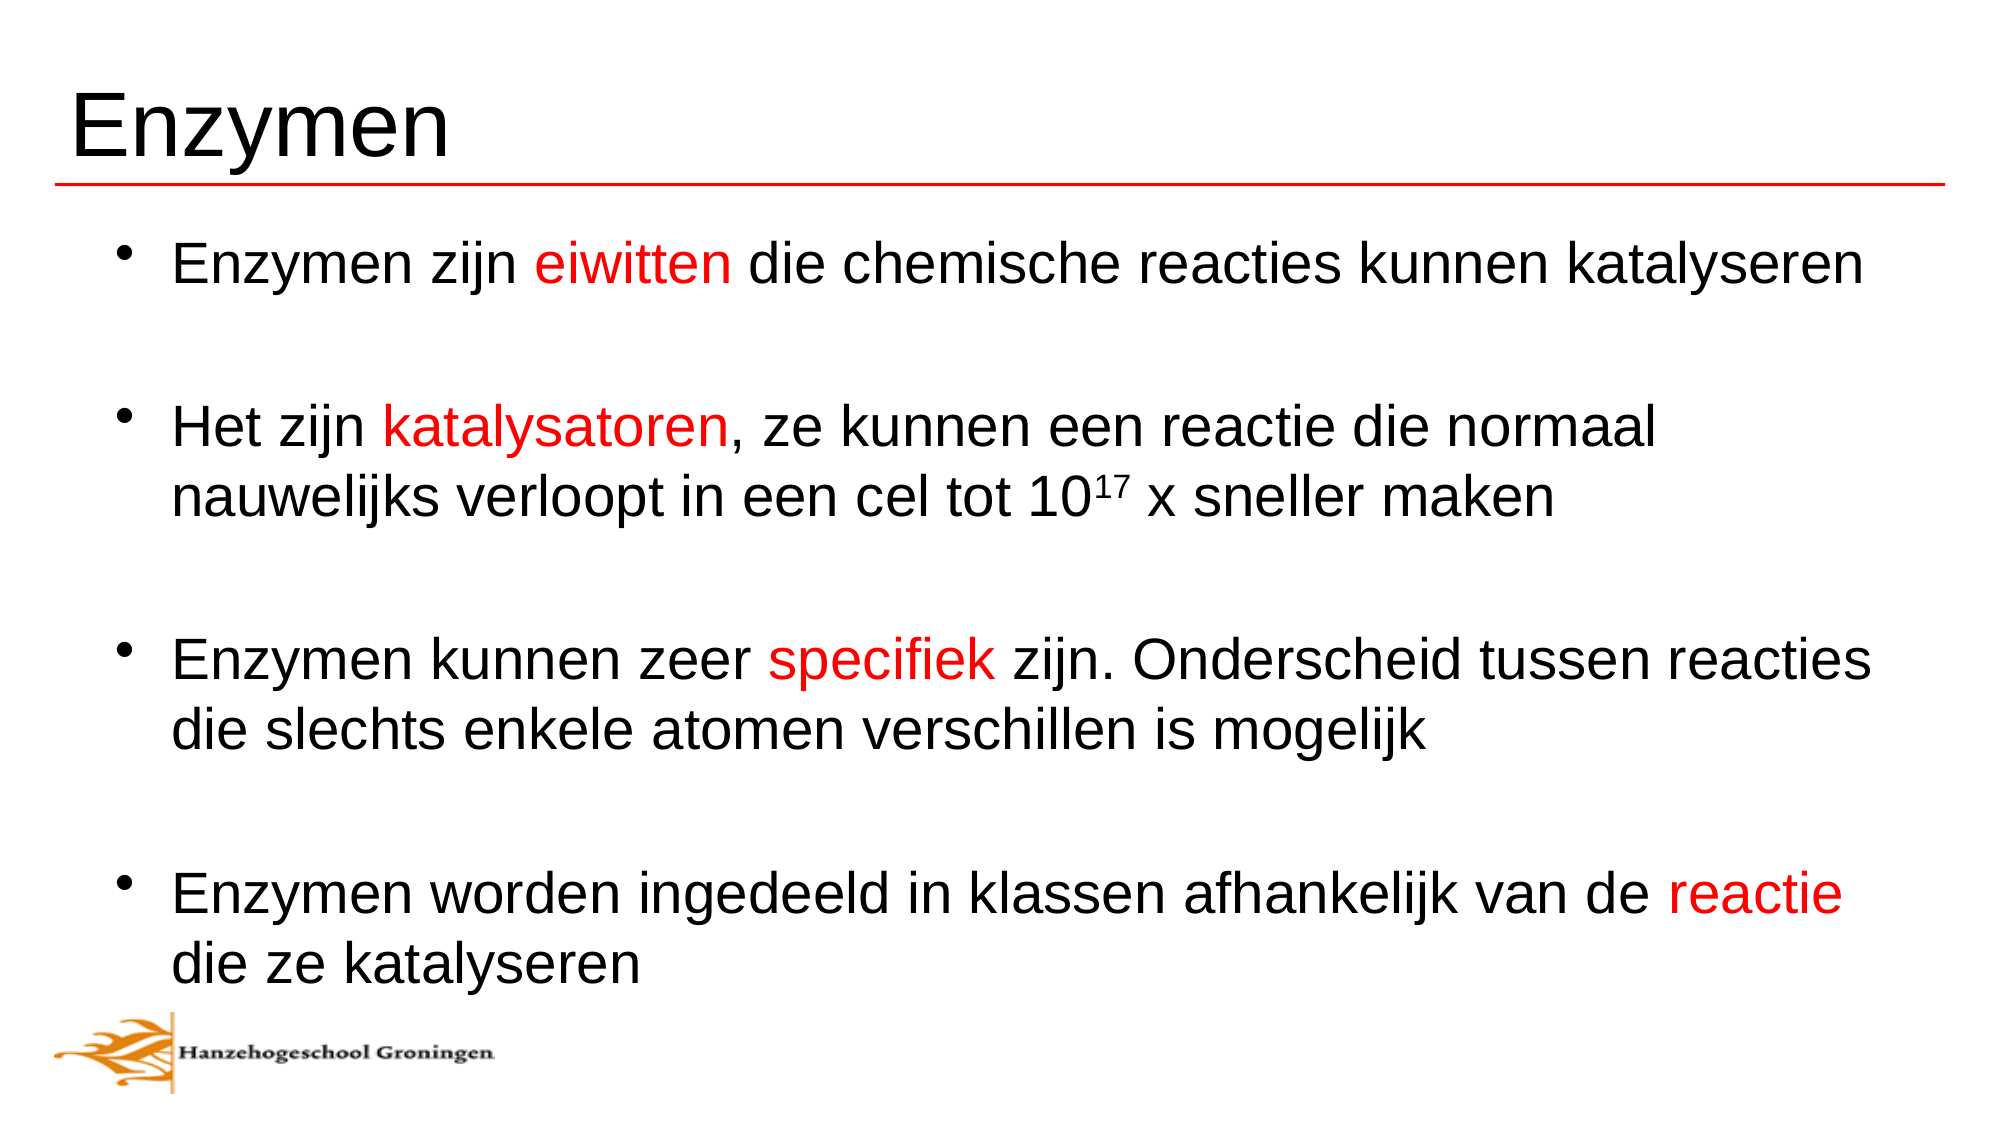

# Enzymen
Enzymen zijn eiwitten die chemische reacties kunnen katalyseren

Het zijn katalysatoren, ze kunnen een reactie die normaal nauwelijks verloopt in een cel tot 1017 x sneller maken

Enzymen kunnen zeer specifiek zijn. Onderscheid tussen reacties die slechts enkele atomen verschillen is mogelijk

Enzymen worden ingedeeld in klassen afhankelijk van de reactie die ze katalyseren